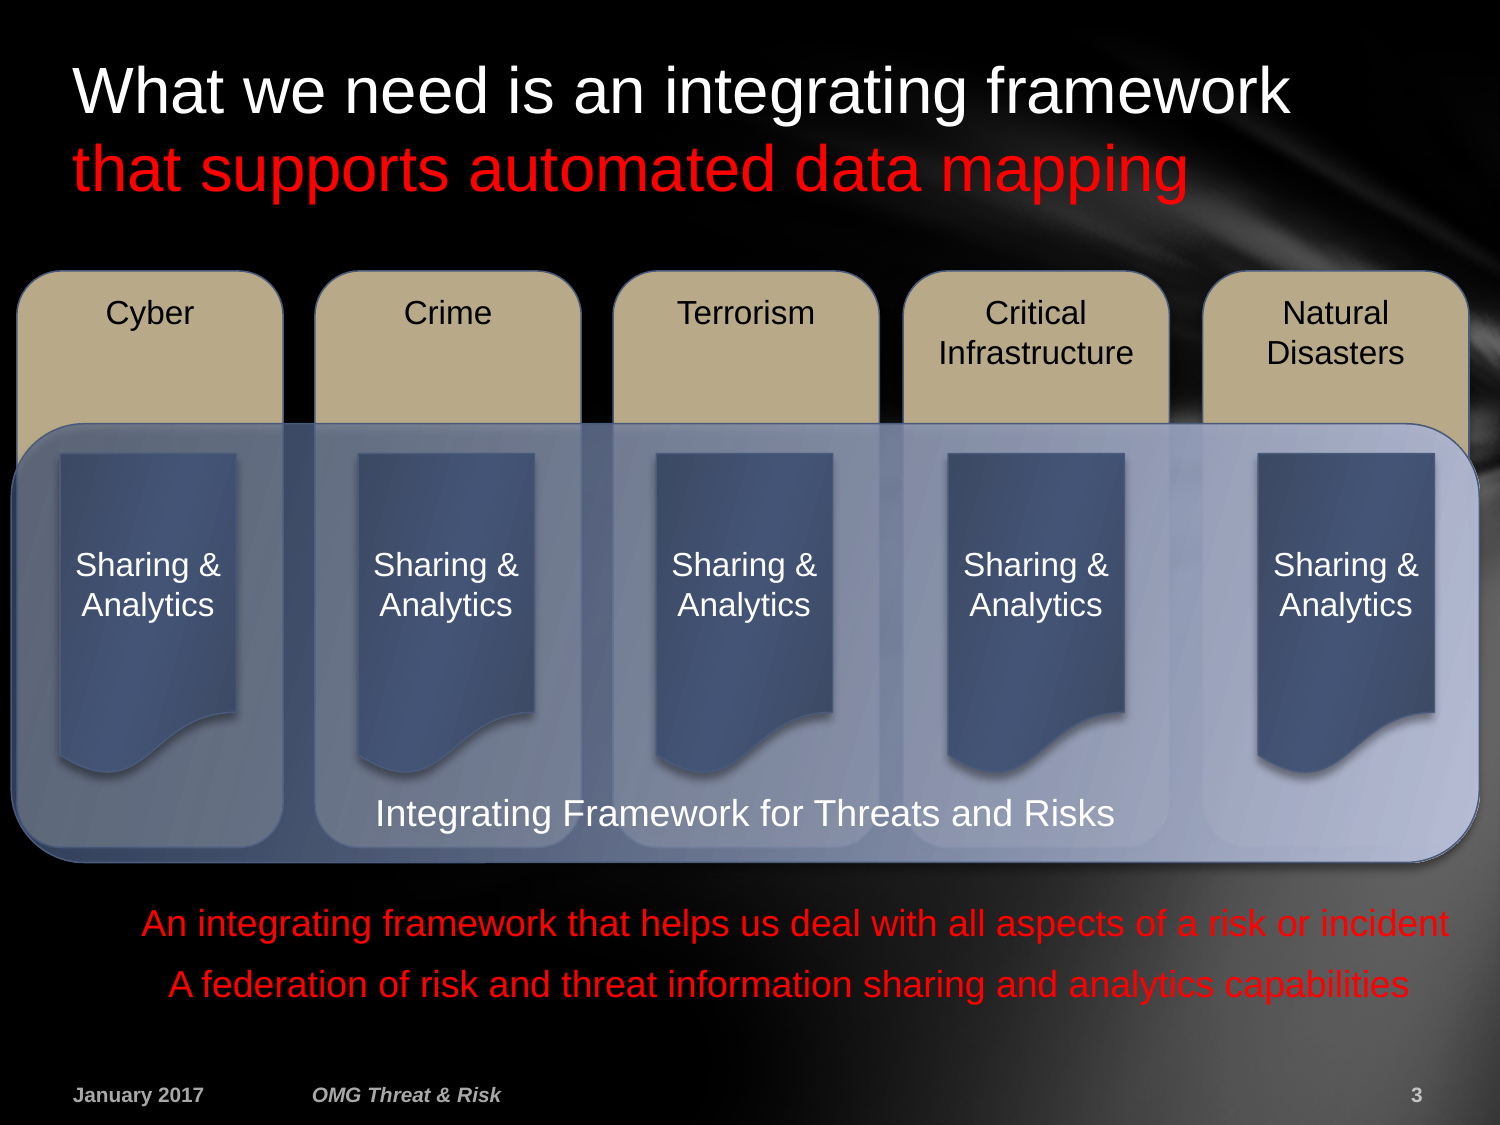

# What we need is an integrating framework that supports automated data mapping
Natural
Disasters
Cyber
Crime
Terrorism
Critical Infrastructure
Integrating Framework for Threats and Risks
Sharing & Analytics
Sharing & Analytics
Sharing & Analytics
Sharing & Analytics
Sharing & Analytics
An integrating framework that helps us deal with all aspects of a risk or incident
A federation of risk and threat information sharing and analytics capabilities
January 2017
OMG Threat & Risk
3